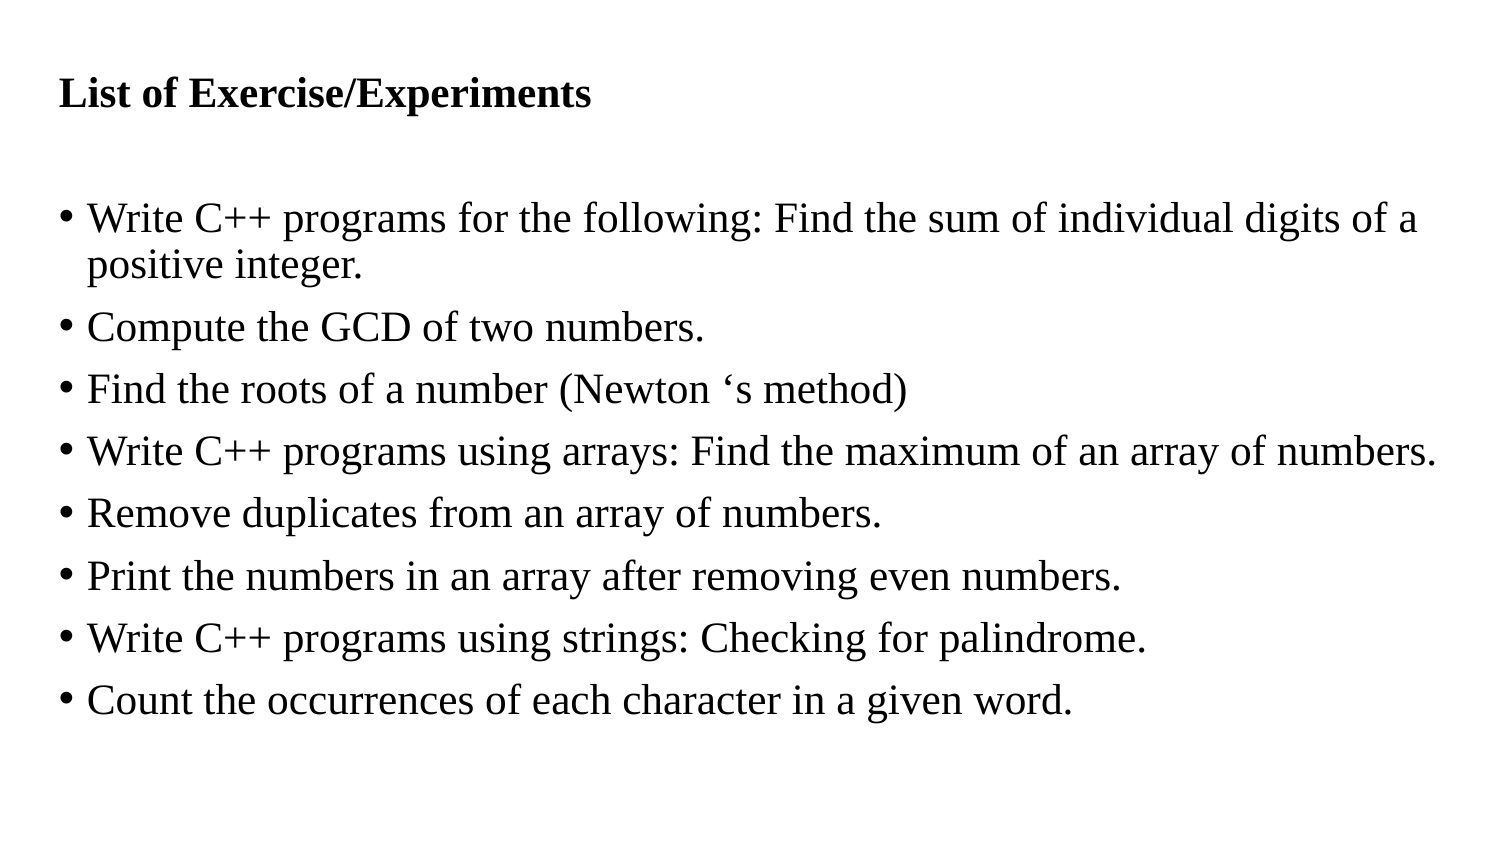

List of Exercise/Experiments

Write C++ programs for the following: Find the sum of individual digits of a positive integer.
Compute the GCD of two numbers.
Find the roots of a number (Newton ‘s method)
Write C++ programs using arrays: Find the maximum of an array of numbers.
Remove duplicates from an array of numbers.
Print the numbers in an array after removing even numbers.
Write C++ programs using strings: Checking for palindrome.
Count the occurrences of each character in a given word.